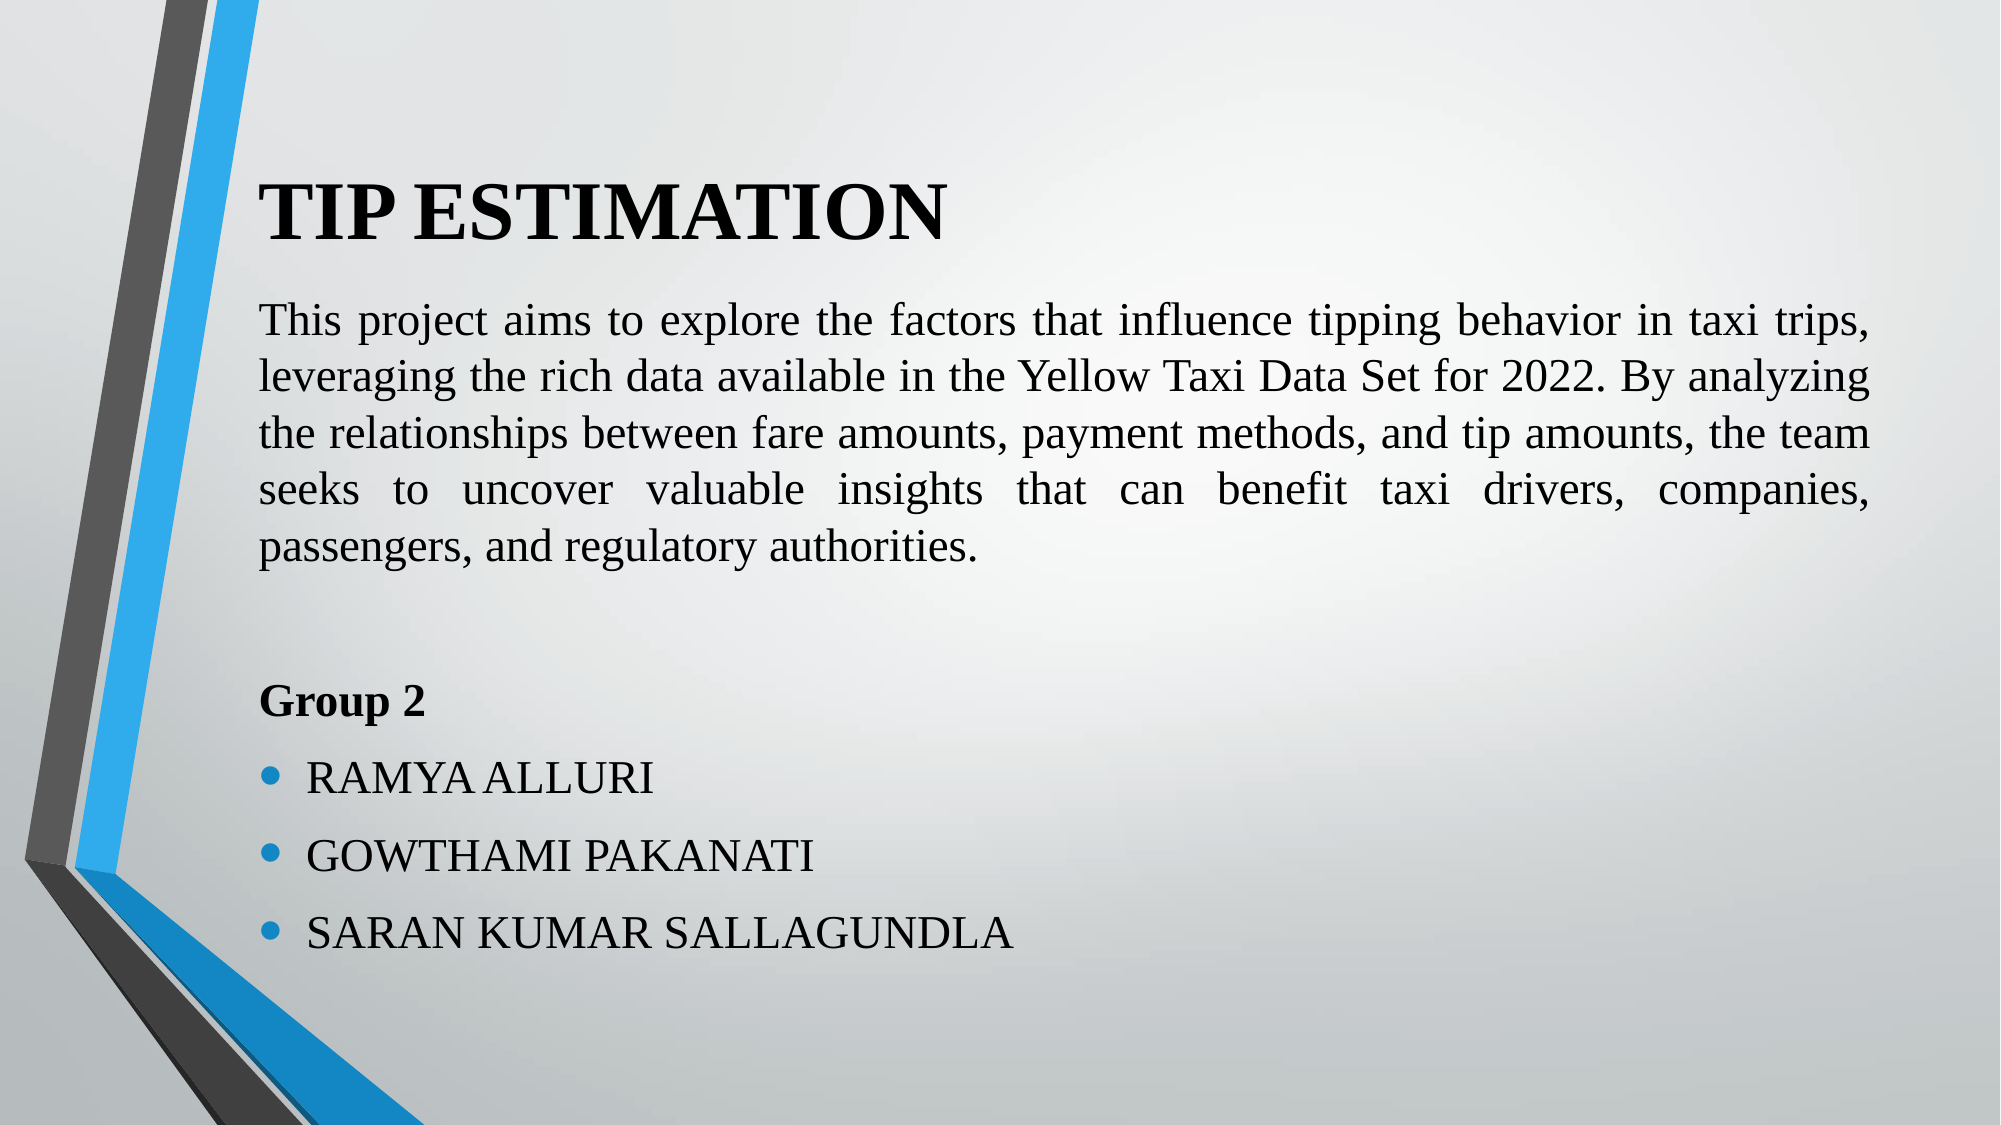

# TIP ESTIMATION

This project aims to explore the factors that influence tipping behavior in taxi trips, leveraging the rich data available in the Yellow Taxi Data Set for 2022. By analyzing the relationships between fare amounts, payment methods, and tip amounts, the team seeks to uncover valuable insights that can benefit taxi drivers, companies, passengers, and regulatory authorities.

Group 2
RAMYA ALLURI
GOWTHAMI PAKANATI
SARAN KUMAR SALLAGUNDLA